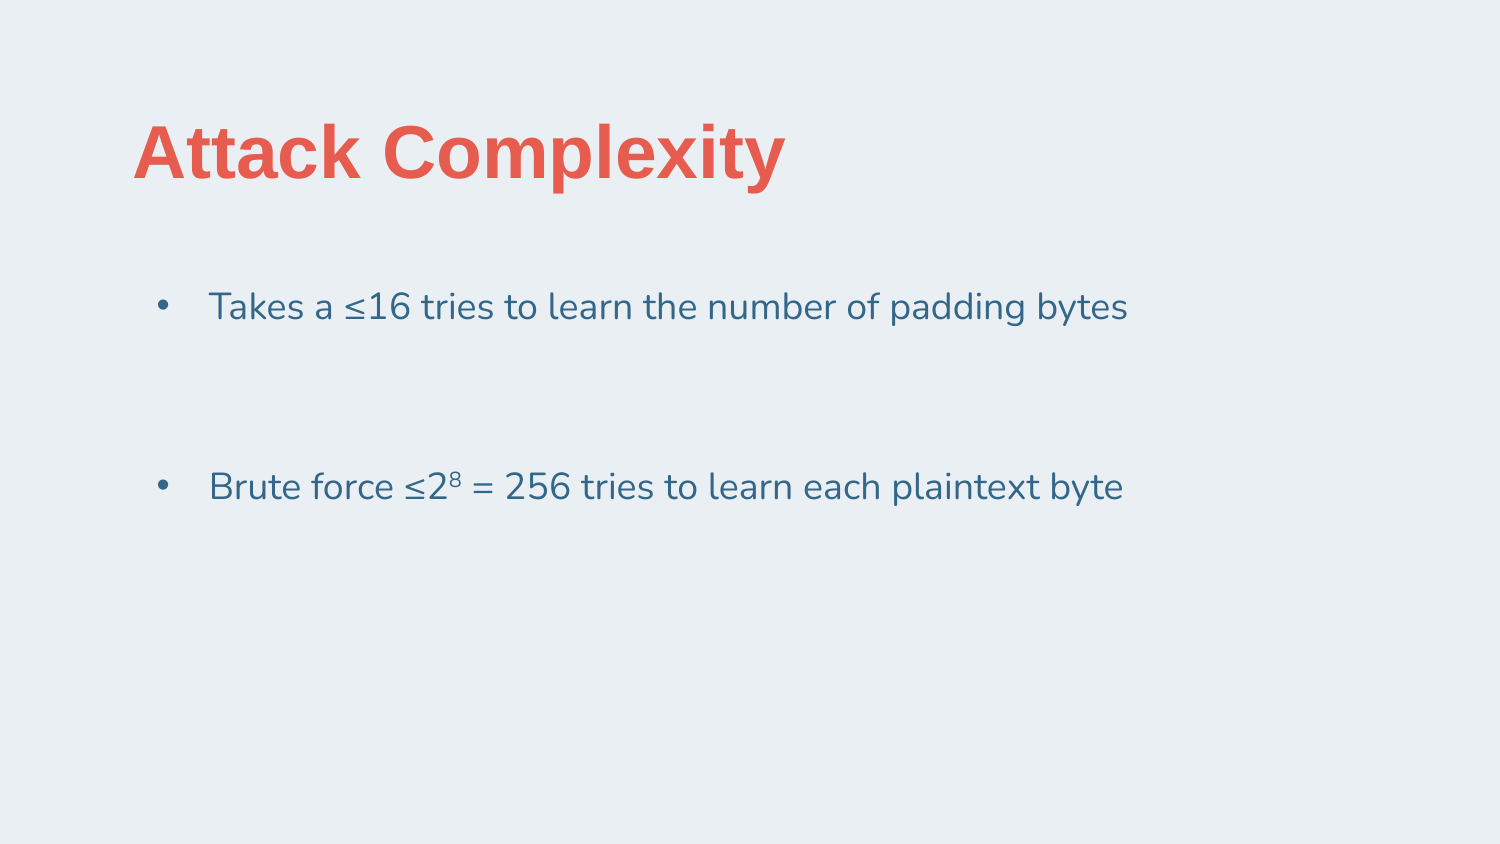

# Attack Complexity
Takes a ≤16 tries to learn the number of padding bytes

Brute force ≤28 = 256 tries to learn each plaintext byte